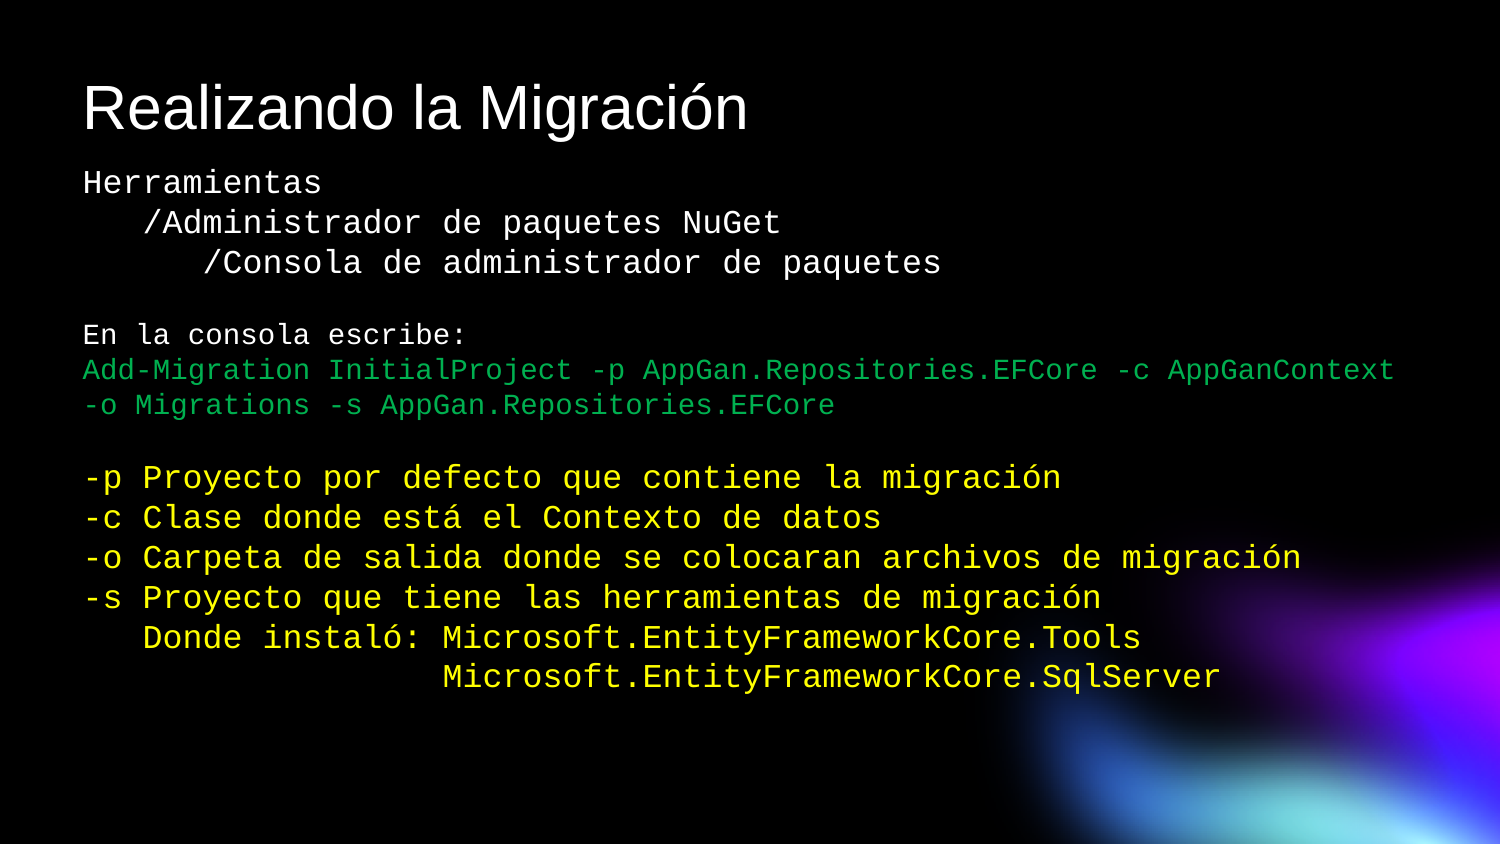

# Realizando la Migración
Herramientas
   /Administrador de paquetes NuGet
      /Consola de administrador de paquetes

En la consola escribe:
Add-Migration InitialProject -p AppGan.Repositories.EFCore -c AppGanContext
-o Migrations -s AppGan.Repositories.EFCore

-p Proyecto por defecto que contiene la migración
-c Clase donde está el Contexto de datos
-o Carpeta de salida donde se colocaran archivos de migración
-s Proyecto que tiene las herramientas de migración
   Donde instaló: Microsoft.EntityFrameworkCore.Tools
		   Microsoft.EntityFrameworkCore.SqlServer